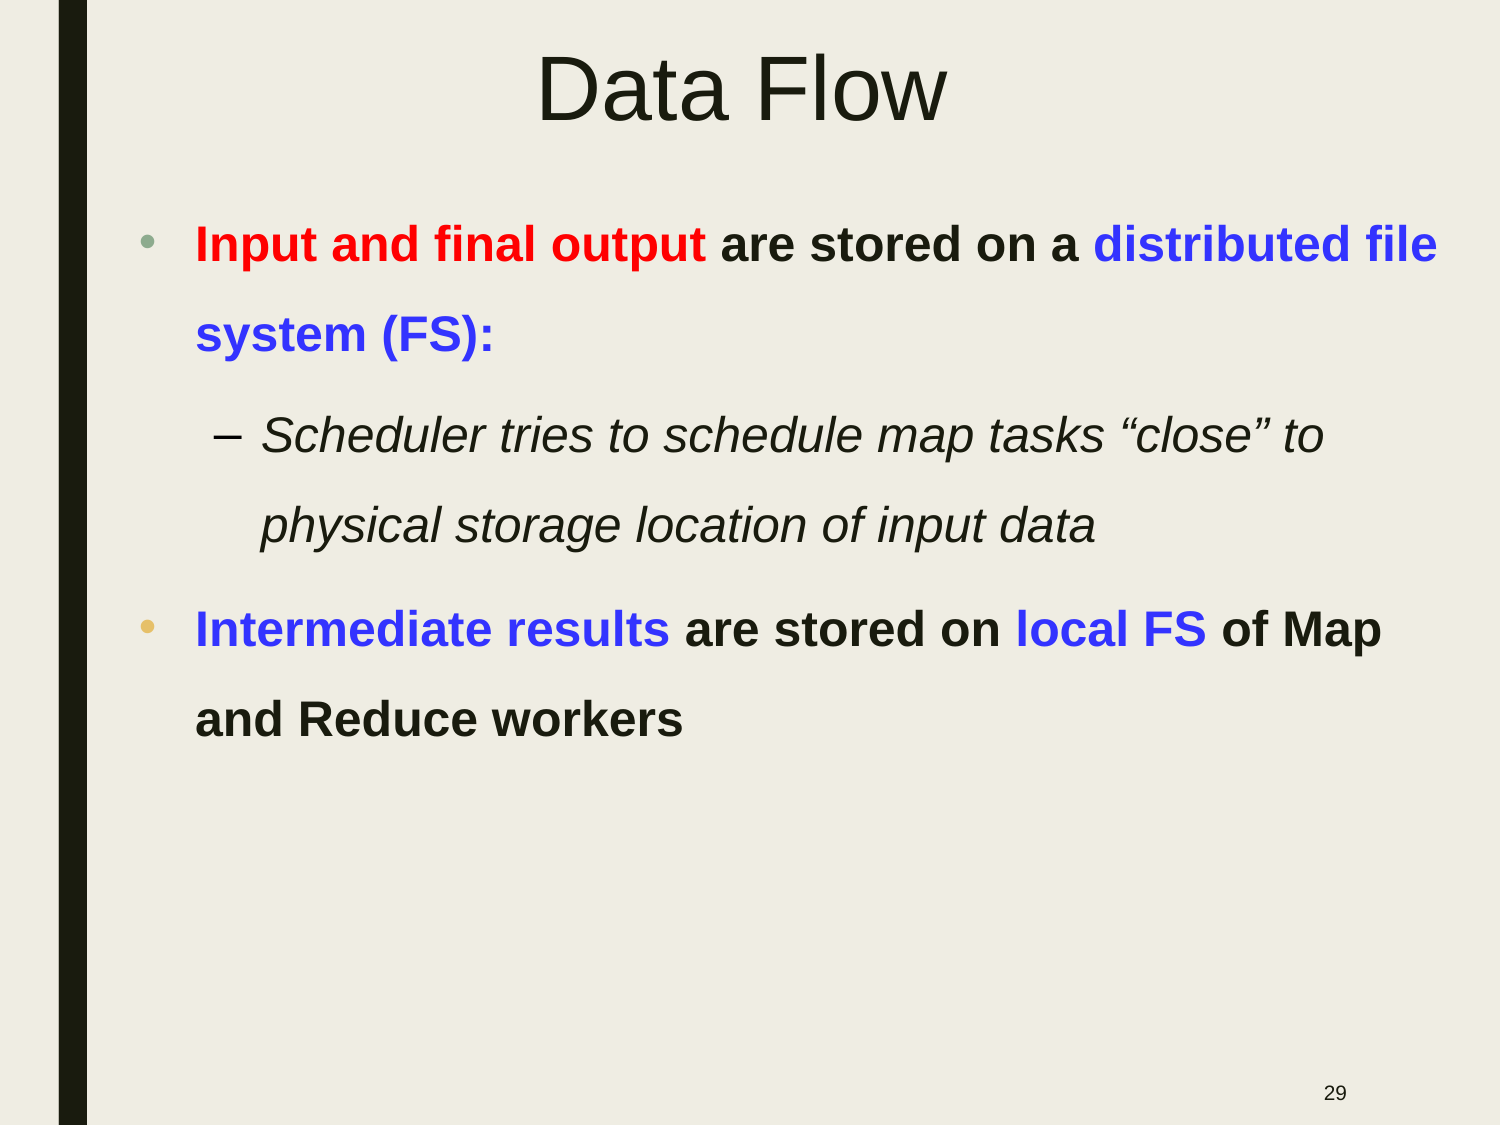

# Data Flow
Input and final output are stored on a distributed file system (FS):
Scheduler tries to schedule map tasks “close” to physical storage location of input data
Intermediate results are stored on local FS of Map and Reduce workers

29